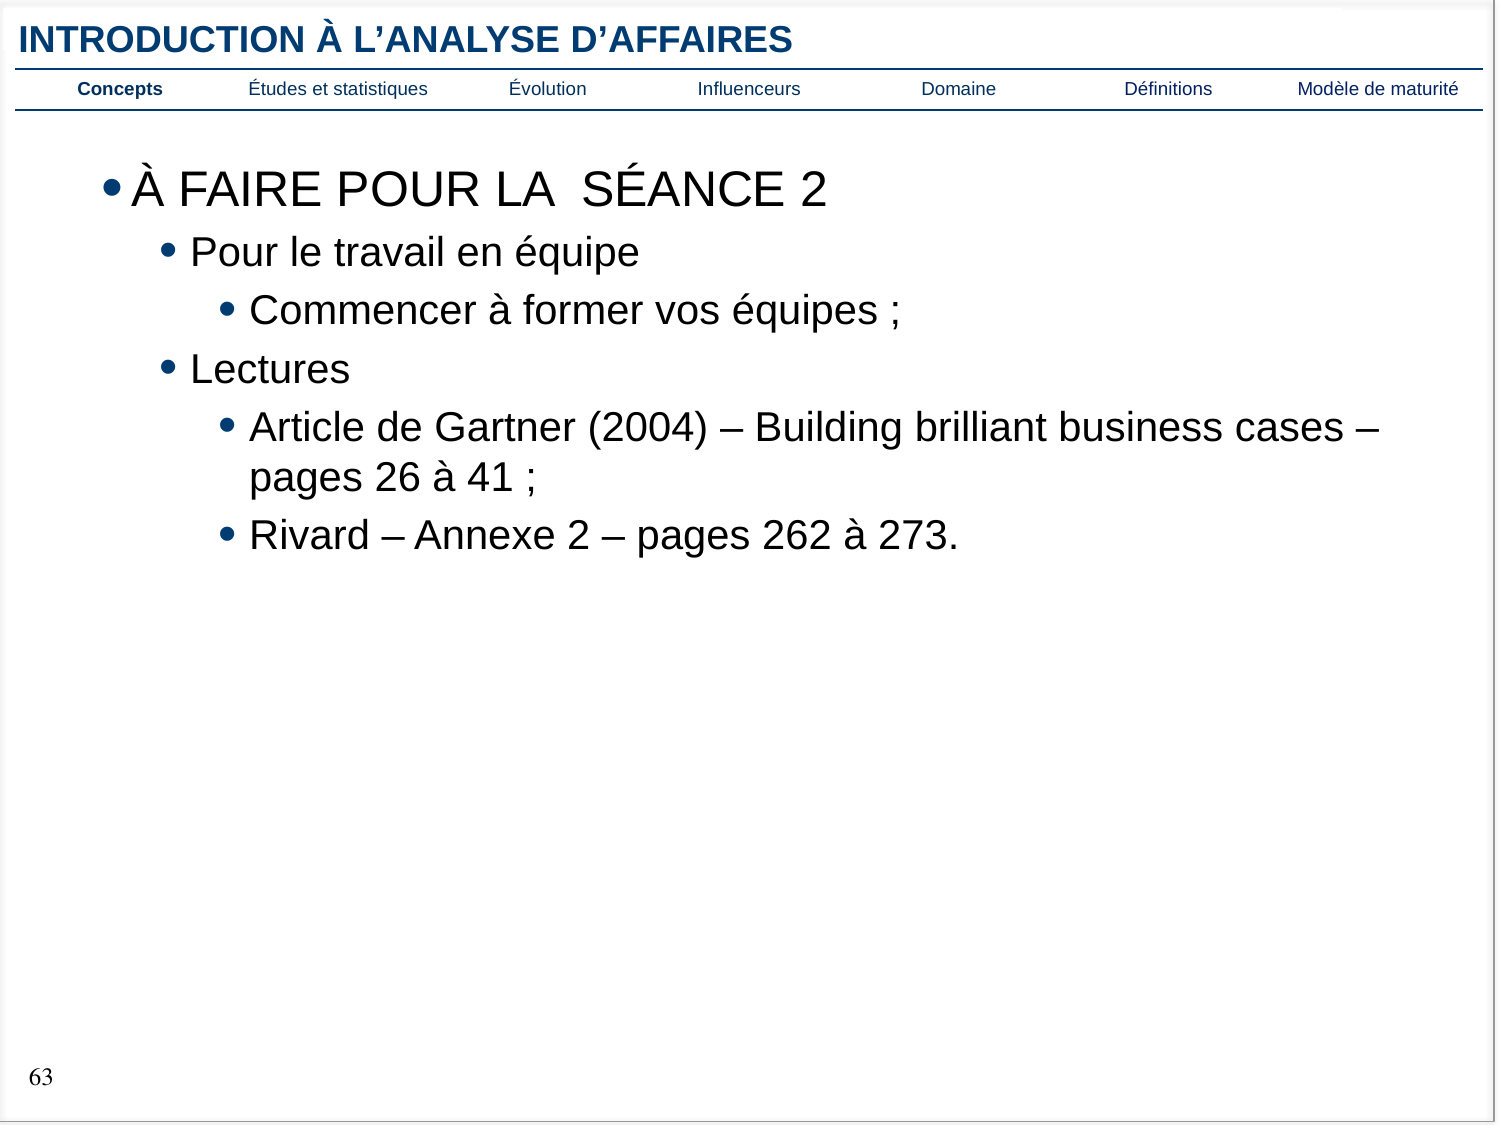

INTRODUCTION À l’analyse d’affaires
| Concepts | Études et statistiques | Évolution | Influenceurs | Domaine | Définitions | Modèle de maturité |
| --- | --- | --- | --- | --- | --- | --- |
À FAIRE POUR LA  SÉANCE 2
Pour le travail en équipe
Commencer à former vos équipes ;
Lectures
Article de Gartner (2004) – Building brilliant business cases – pages 26 à 41 ;
Rivard – Annexe 2 – pages 262 à 273.